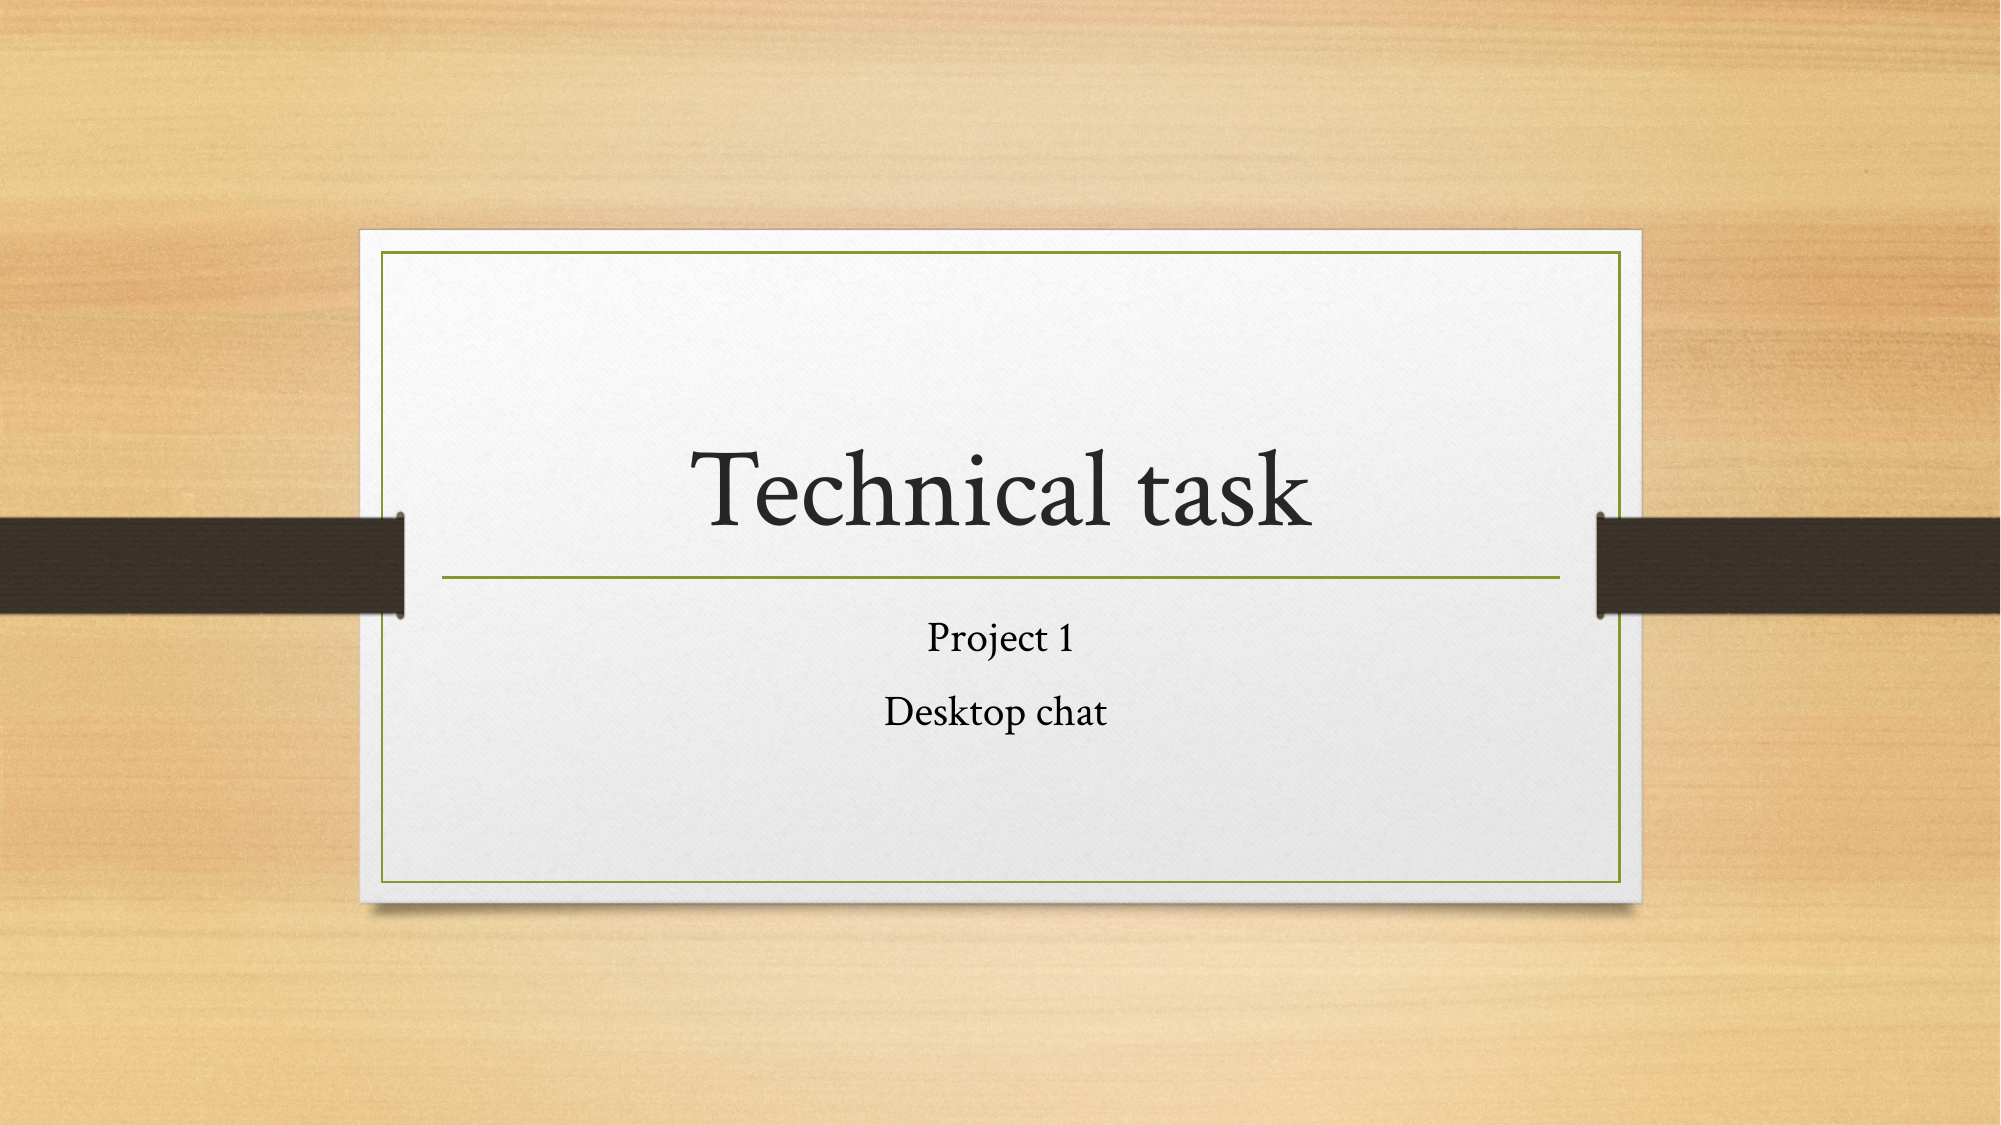

# Technical task
Project 1
Desktop chat